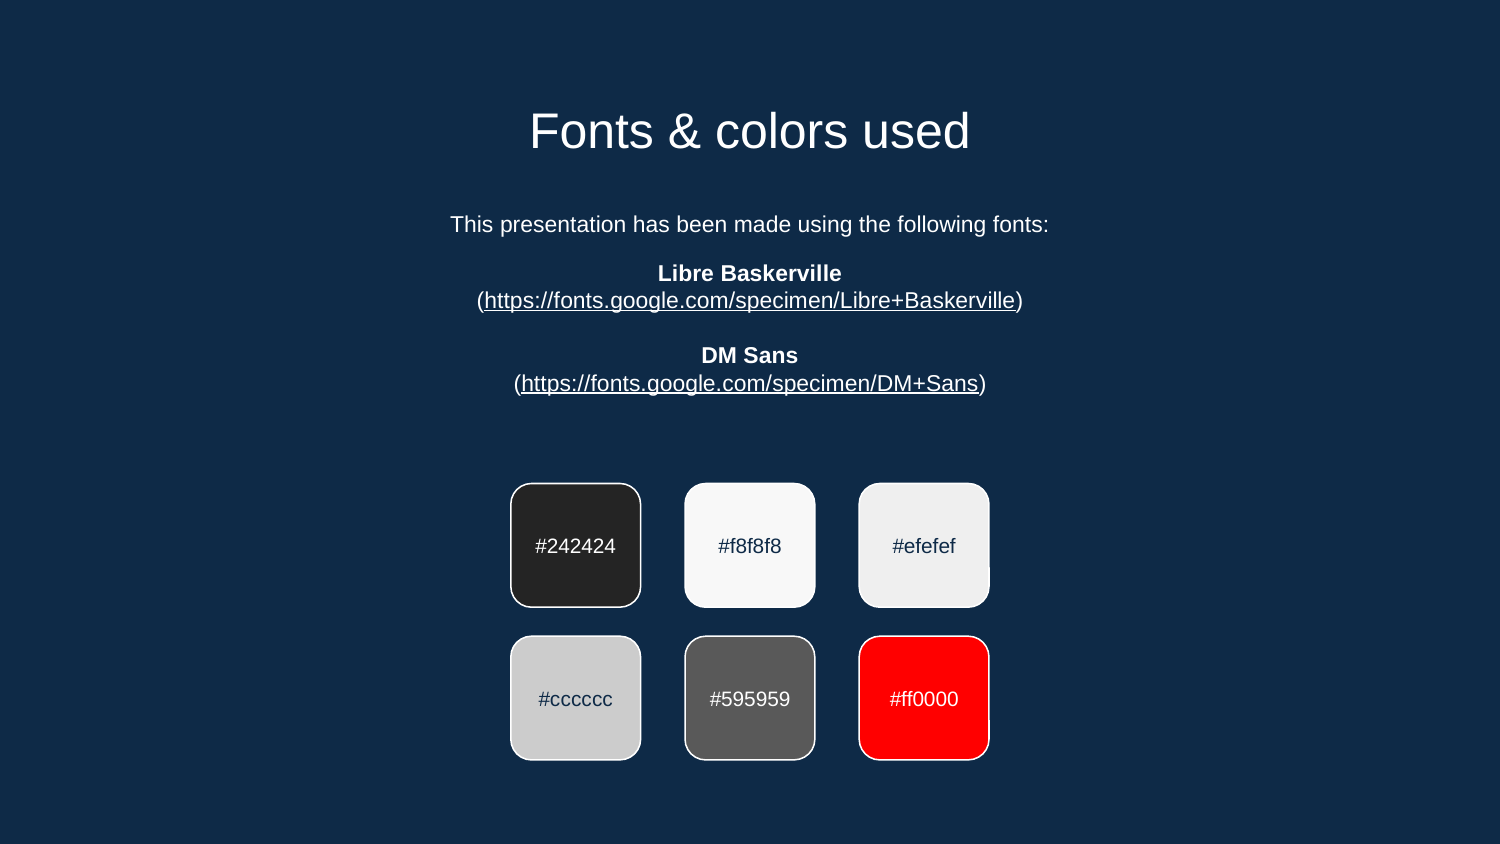

# Fonts & colors used
This presentation has been made using the following fonts:
Libre Baskerville
(https://fonts.google.com/specimen/Libre+Baskerville)

DM Sans
(https://fonts.google.com/specimen/DM+Sans)

#242424
#f8f8f8
#efefef

#cccccc
#595959
#ff0000